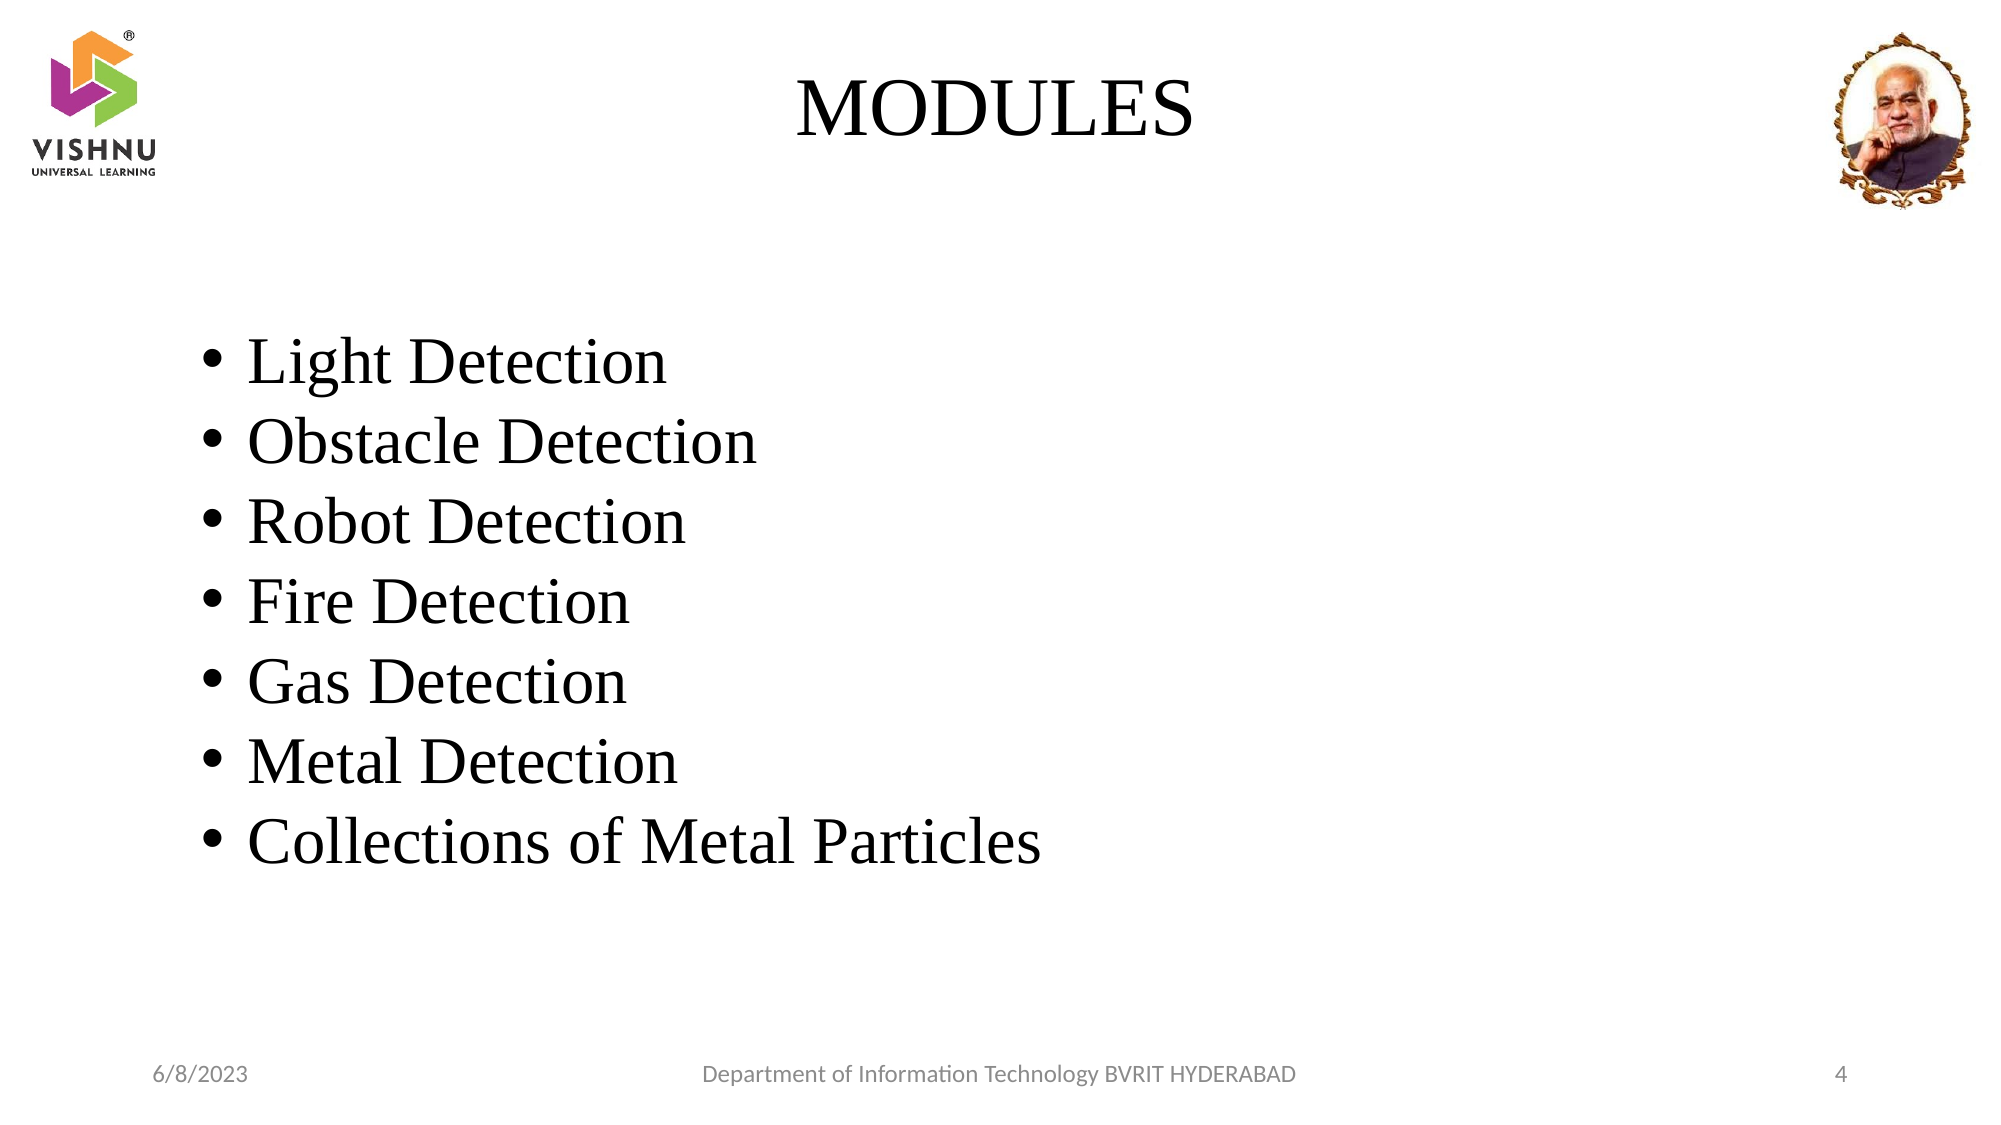

# MODULES
Light Detection
Obstacle Detection
Robot Detection
Fire Detection
Gas Detection
Metal Detection
Collections of Metal Particles
6/8/2023
Department of Information Technology BVRIT HYDERABAD
4